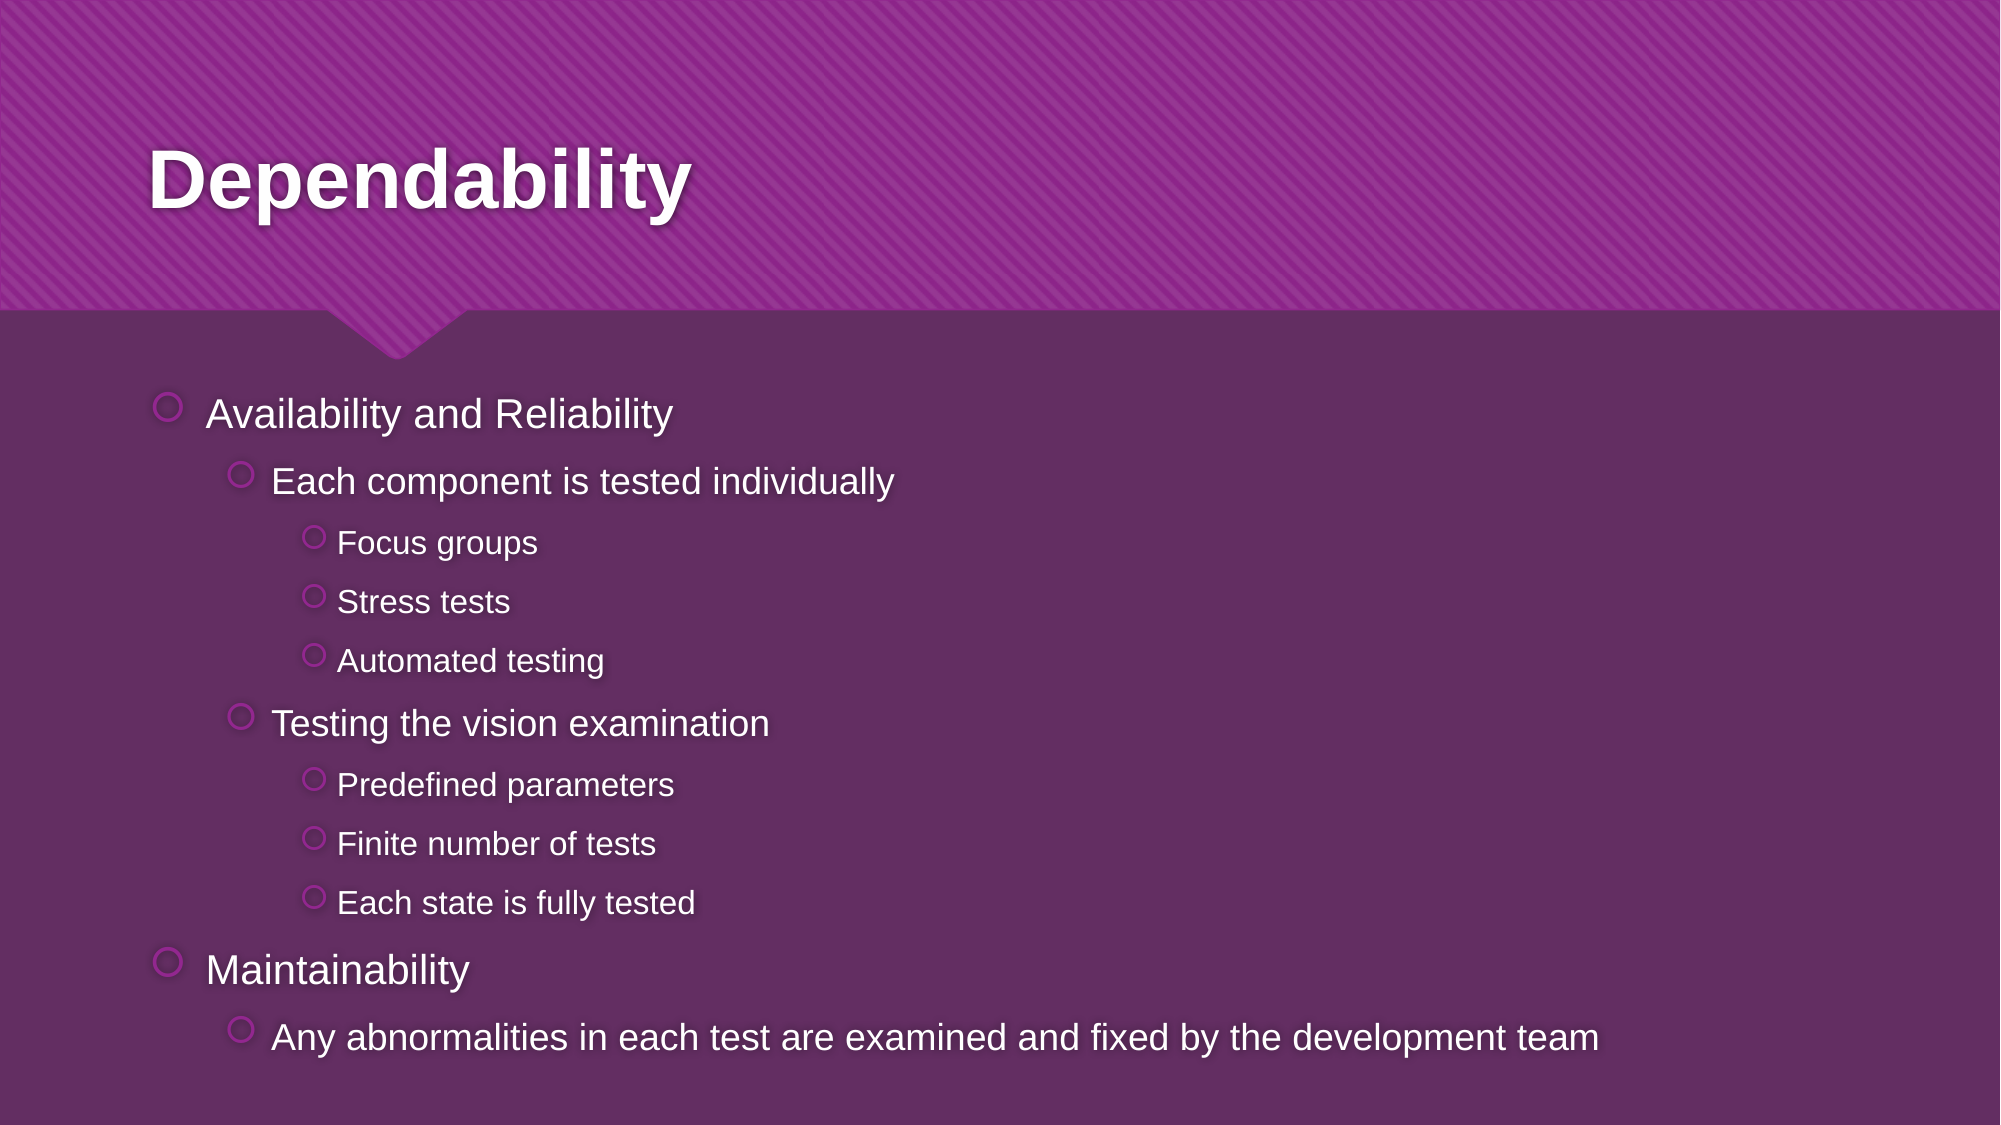

# Dependability
Availability and Reliability
Each component is tested individually
Focus groups
Stress tests
Automated testing
Testing the vision examination
Predefined parameters
Finite number of tests
Each state is fully tested
Maintainability
Any abnormalities in each test are examined and fixed by the development team